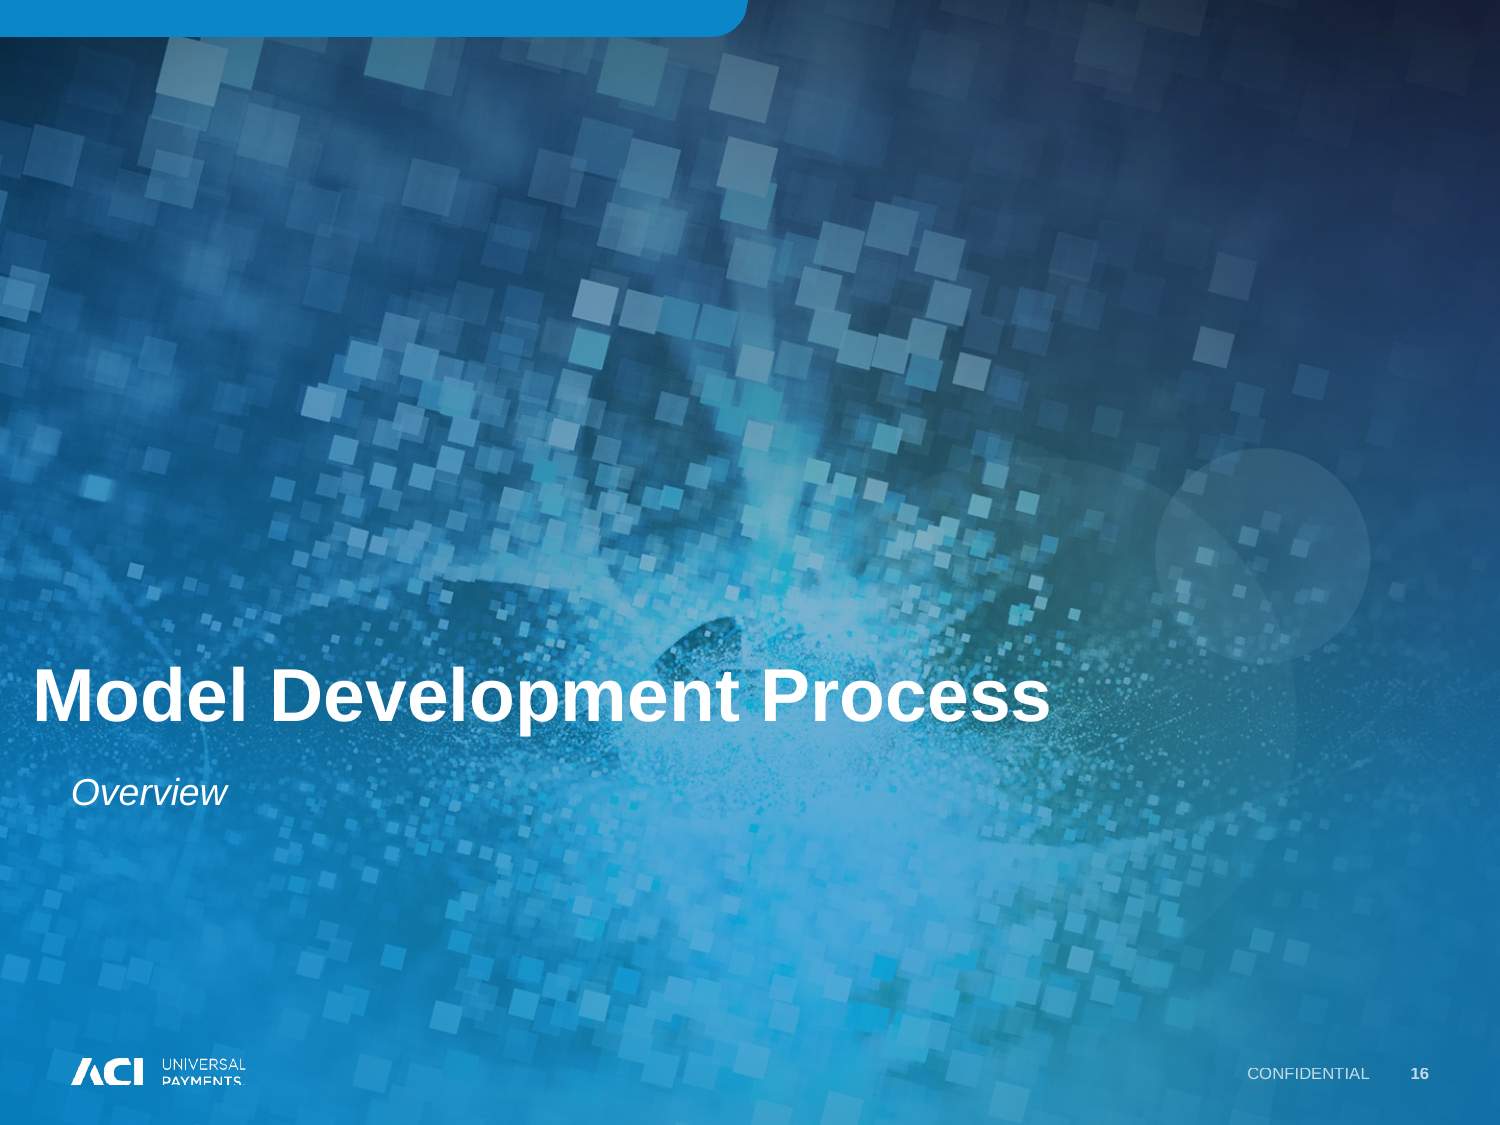

# Model Development Process
Overview
Confidential
16